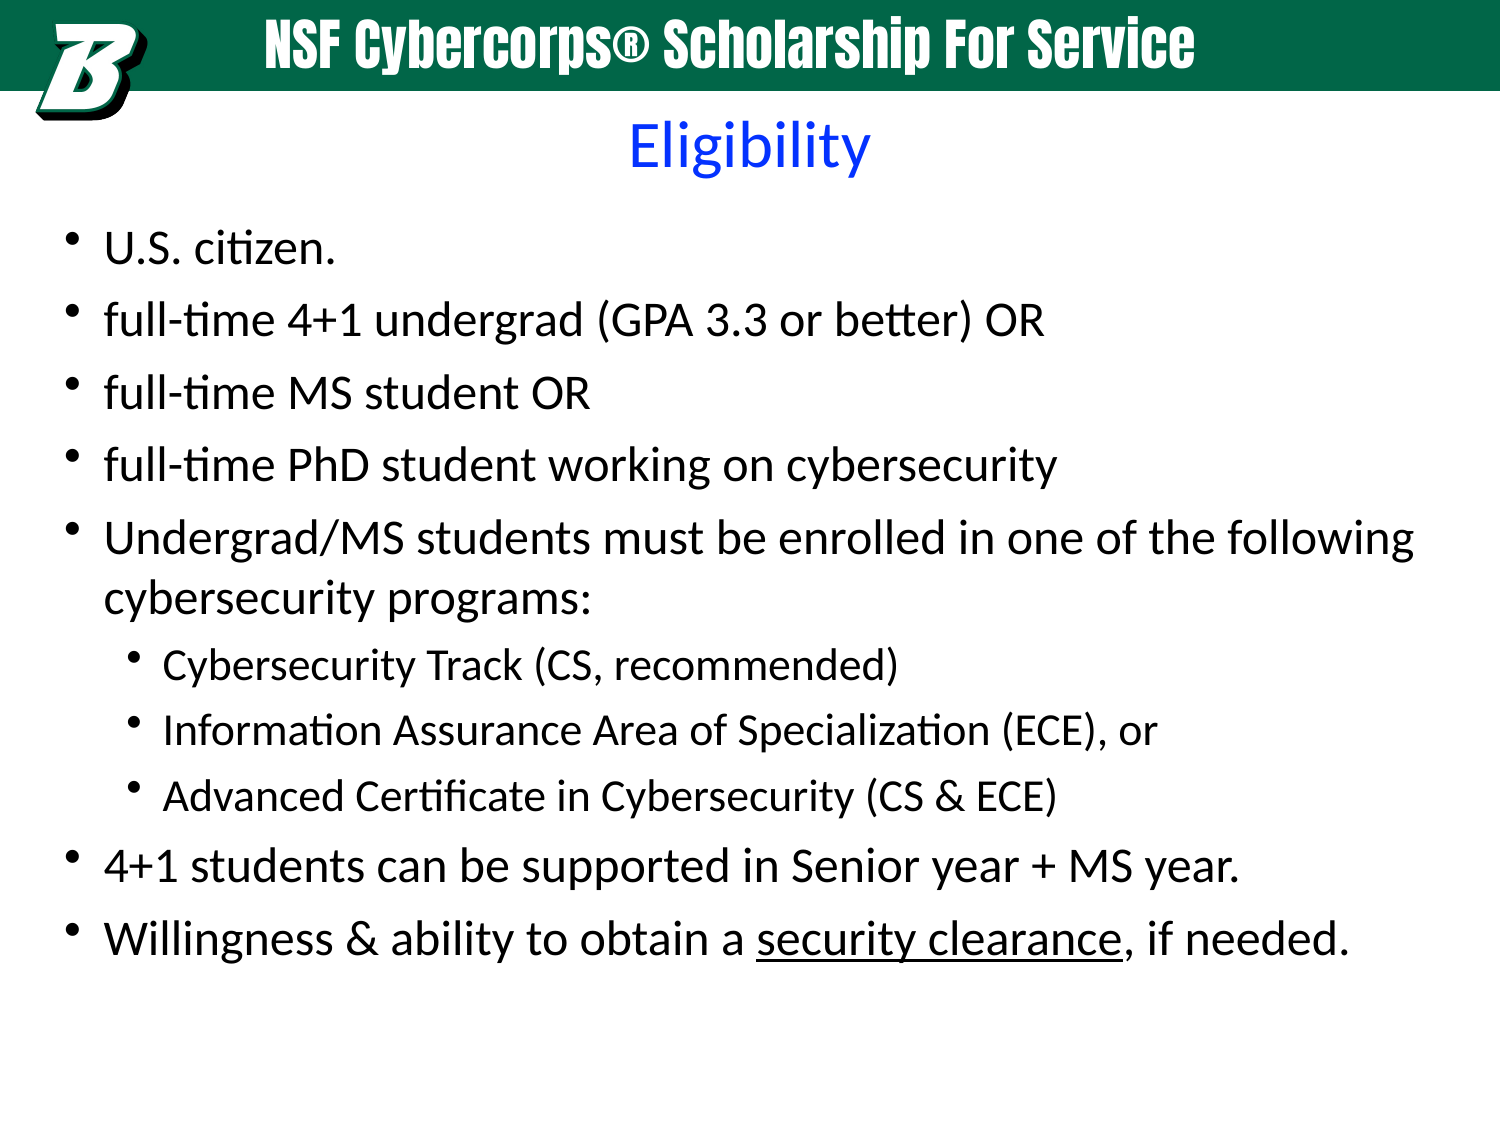

# Eligibility
U.S. citizen.
full-time 4+1 undergrad (GPA 3.3 or better) OR
full-time MS student OR
full-time PhD student working on cybersecurity
Undergrad/MS students must be enrolled in one of the following cybersecurity programs:
Cybersecurity Track (CS, recommended)
Information Assurance Area of Specialization (ECE), or
Advanced Certificate in Cybersecurity (CS & ECE)
4+1 students can be supported in Senior year + MS year.
Willingness & ability to obtain a security clearance, if needed.